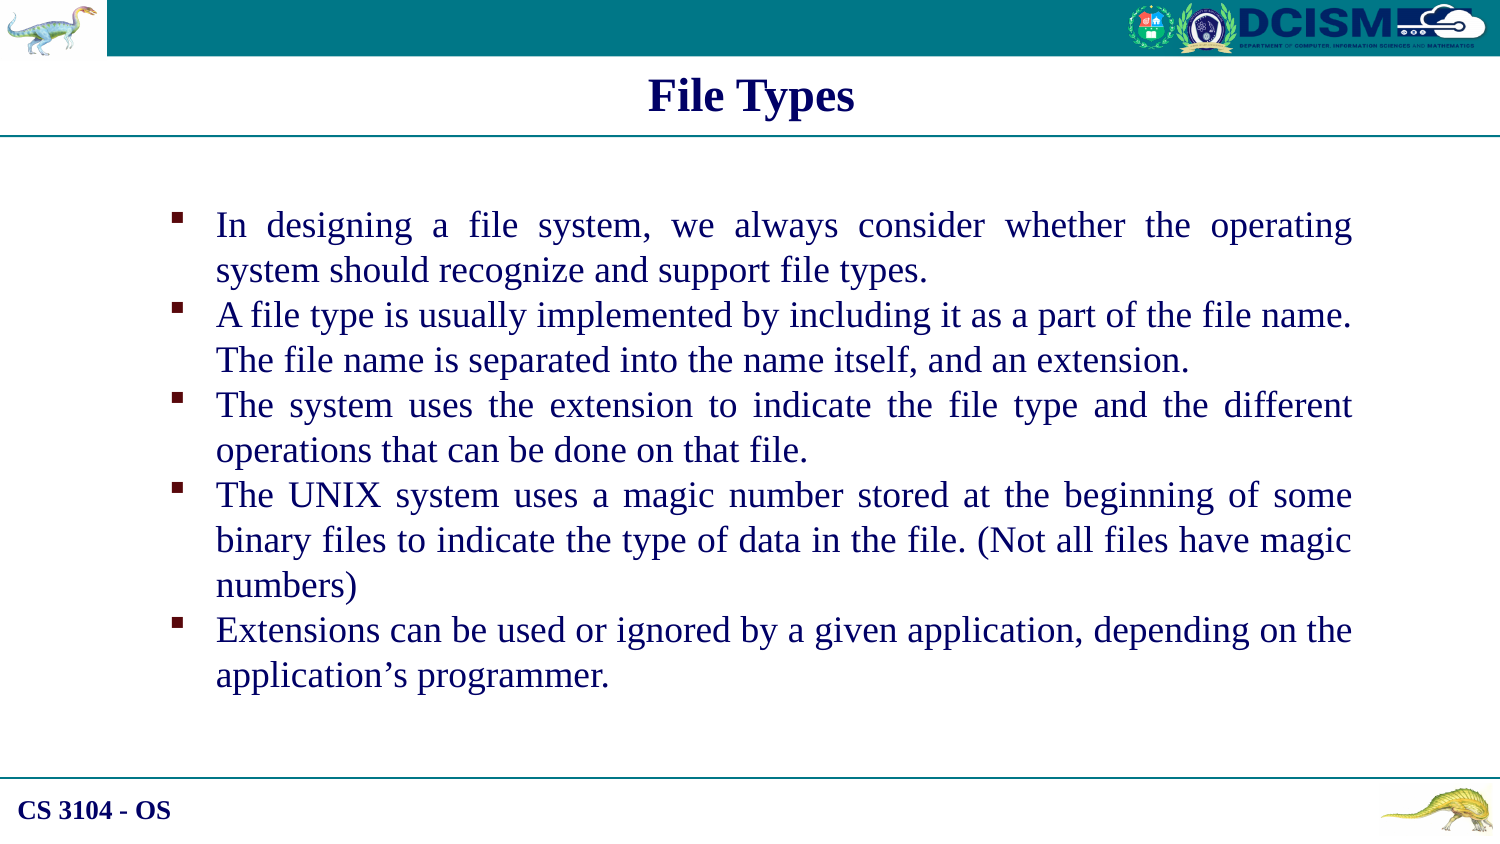

File Types
In designing a file system, we always consider whether the operating system should recognize and support file types.
A file type is usually implemented by including it as a part of the file name. The file name is separated into the name itself, and an extension.
The system uses the extension to indicate the file type and the different operations that can be done on that file.
The UNIX system uses a magic number stored at the beginning of some binary files to indicate the type of data in the file. (Not all files have magic numbers)
Extensions can be used or ignored by a given application, depending on the application’s programmer.